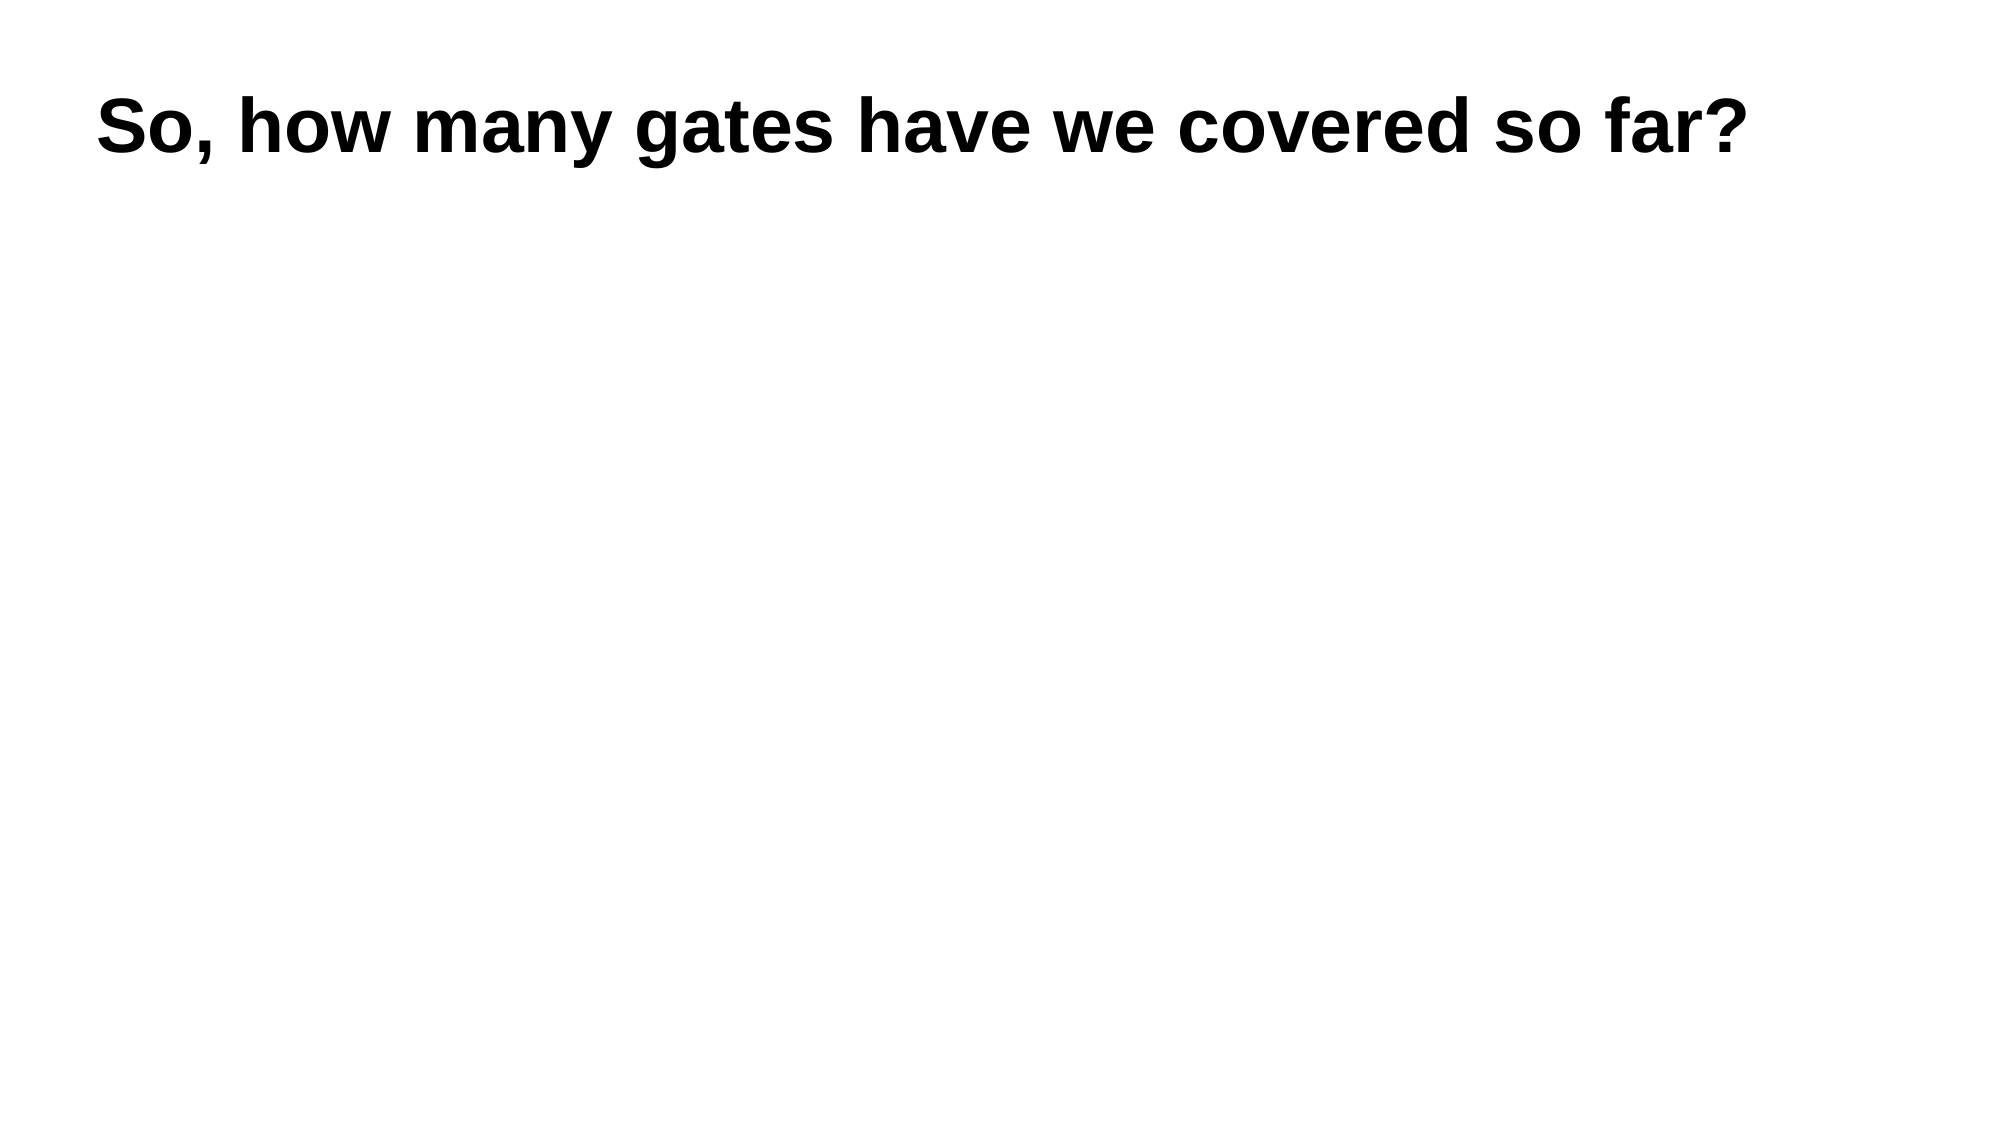

# So, how many gates have we covered so far?